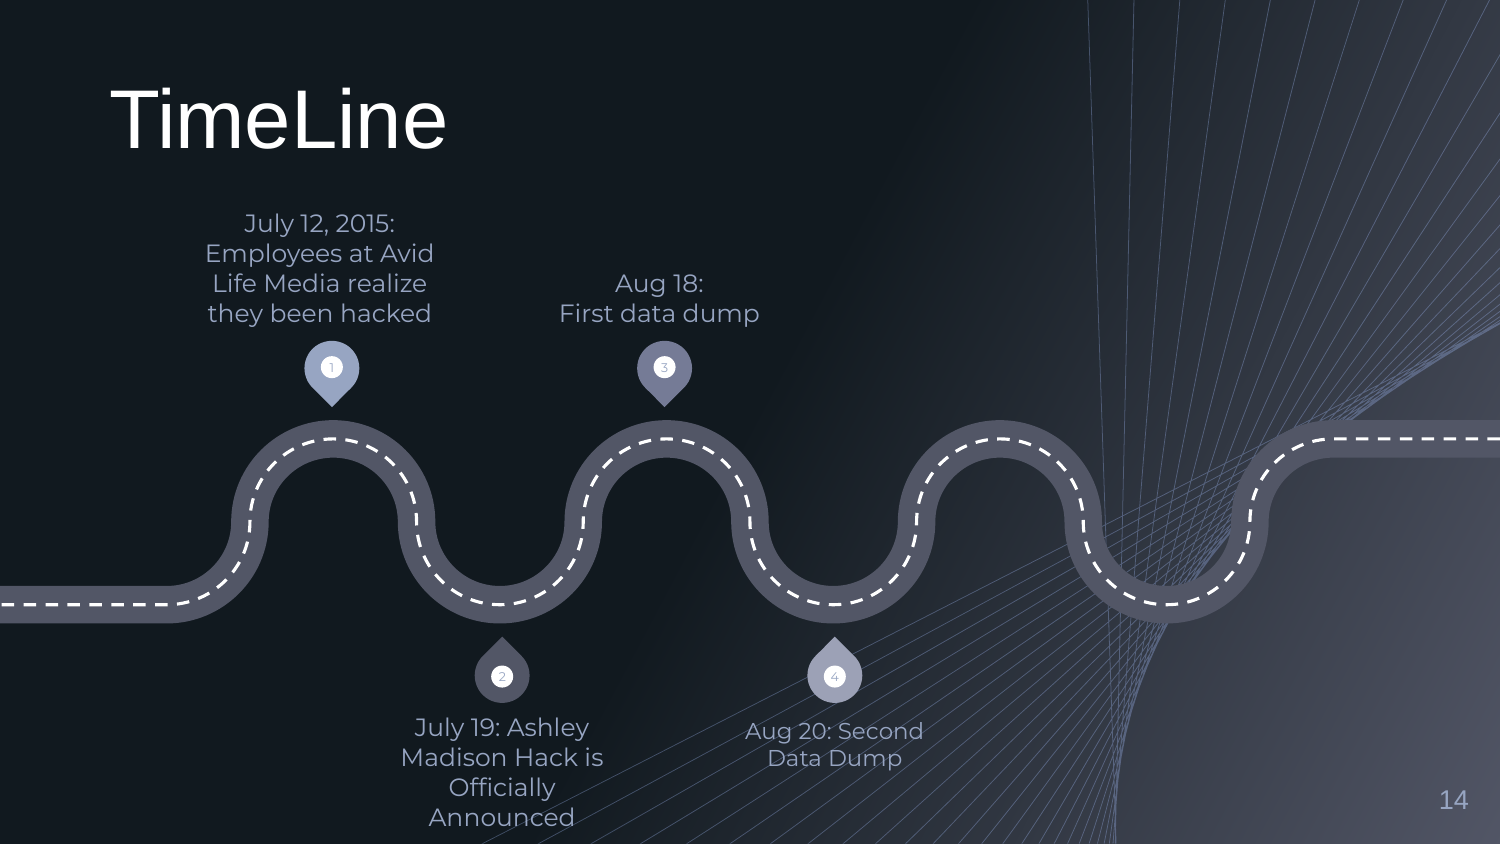

# TimeLine
July 12, 2015: Employees at Avid Life Media realize they been hacked

Aug 18:
First data dump

1

3

2

4
July 19: Ashley Madison Hack is Officially Announced
Aug 20: Second Data Dump
14